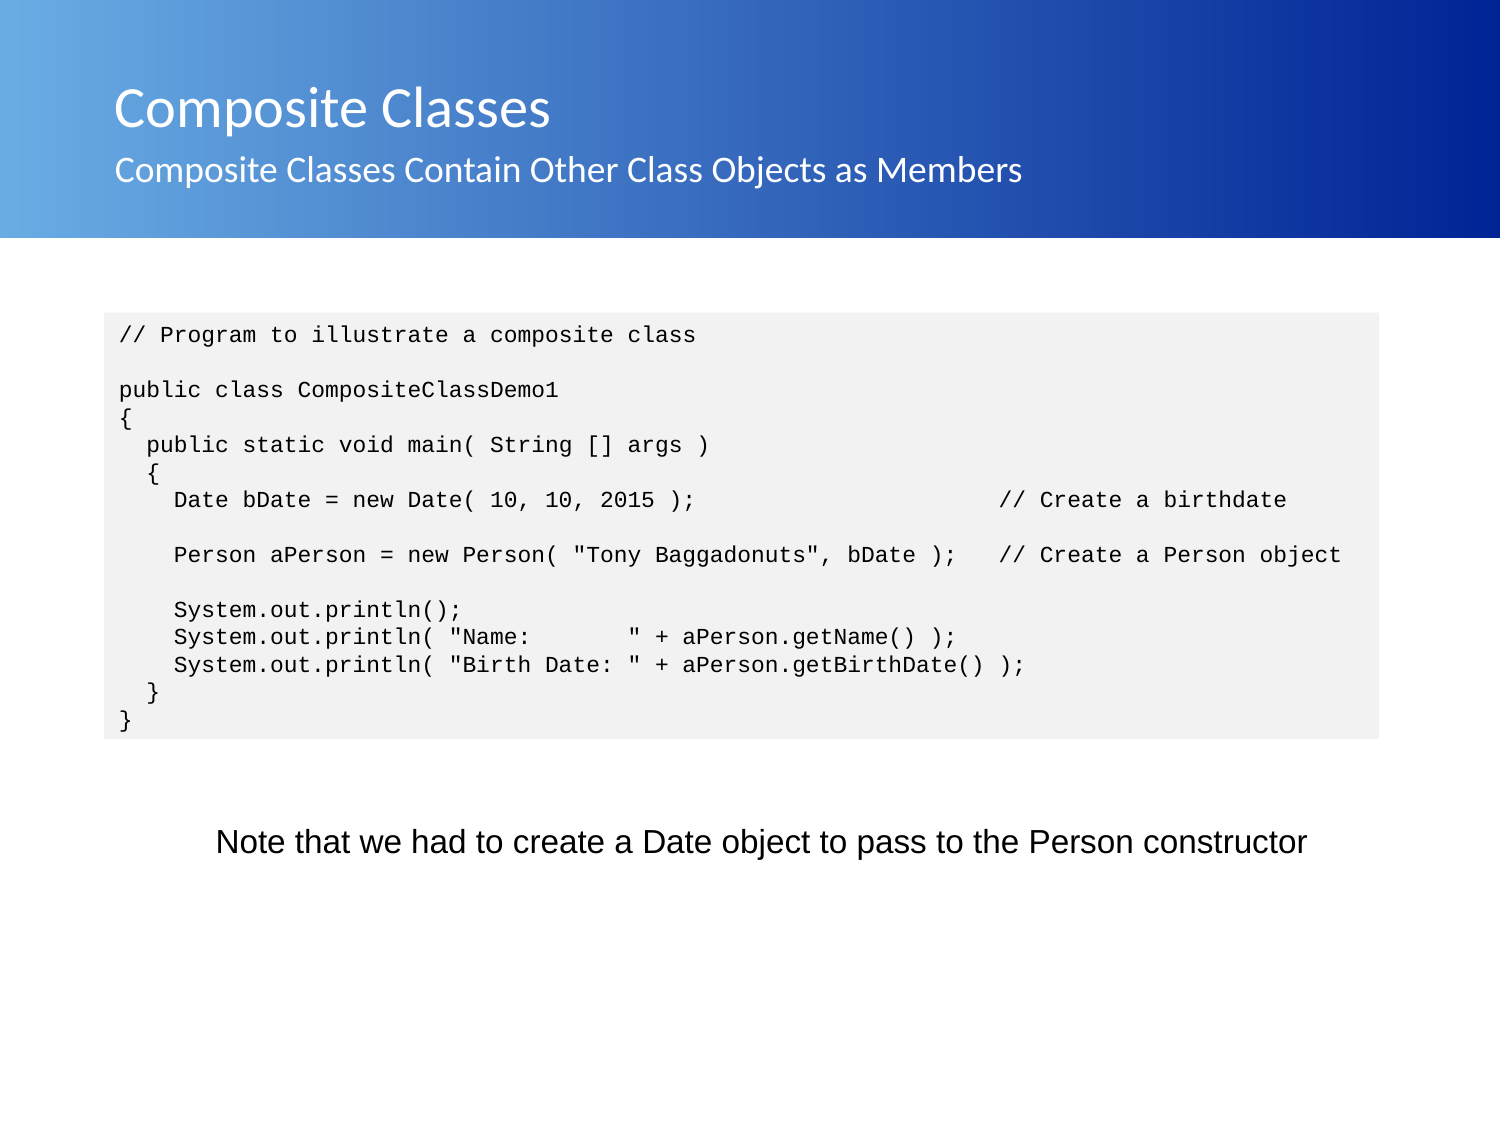

# Composite Classes
Composite Classes Contain Other Class Objects as Members
// Program to illustrate a composite class

public class CompositeClassDemo1
{
  public static void main( String [] args )
  {
    Date bDate = new Date( 10, 10, 2015 );                      // Create a birthdate

    Person aPerson = new Person( "Tony Baggadonuts", bDate );   // Create a Person object

    System.out.println();
    System.out.println( "Name:       " + aPerson.getName() );
    System.out.println( "Birth Date: " + aPerson.getBirthDate() );
  }
}
Note that we had to create a Date object to pass to the Person constructor